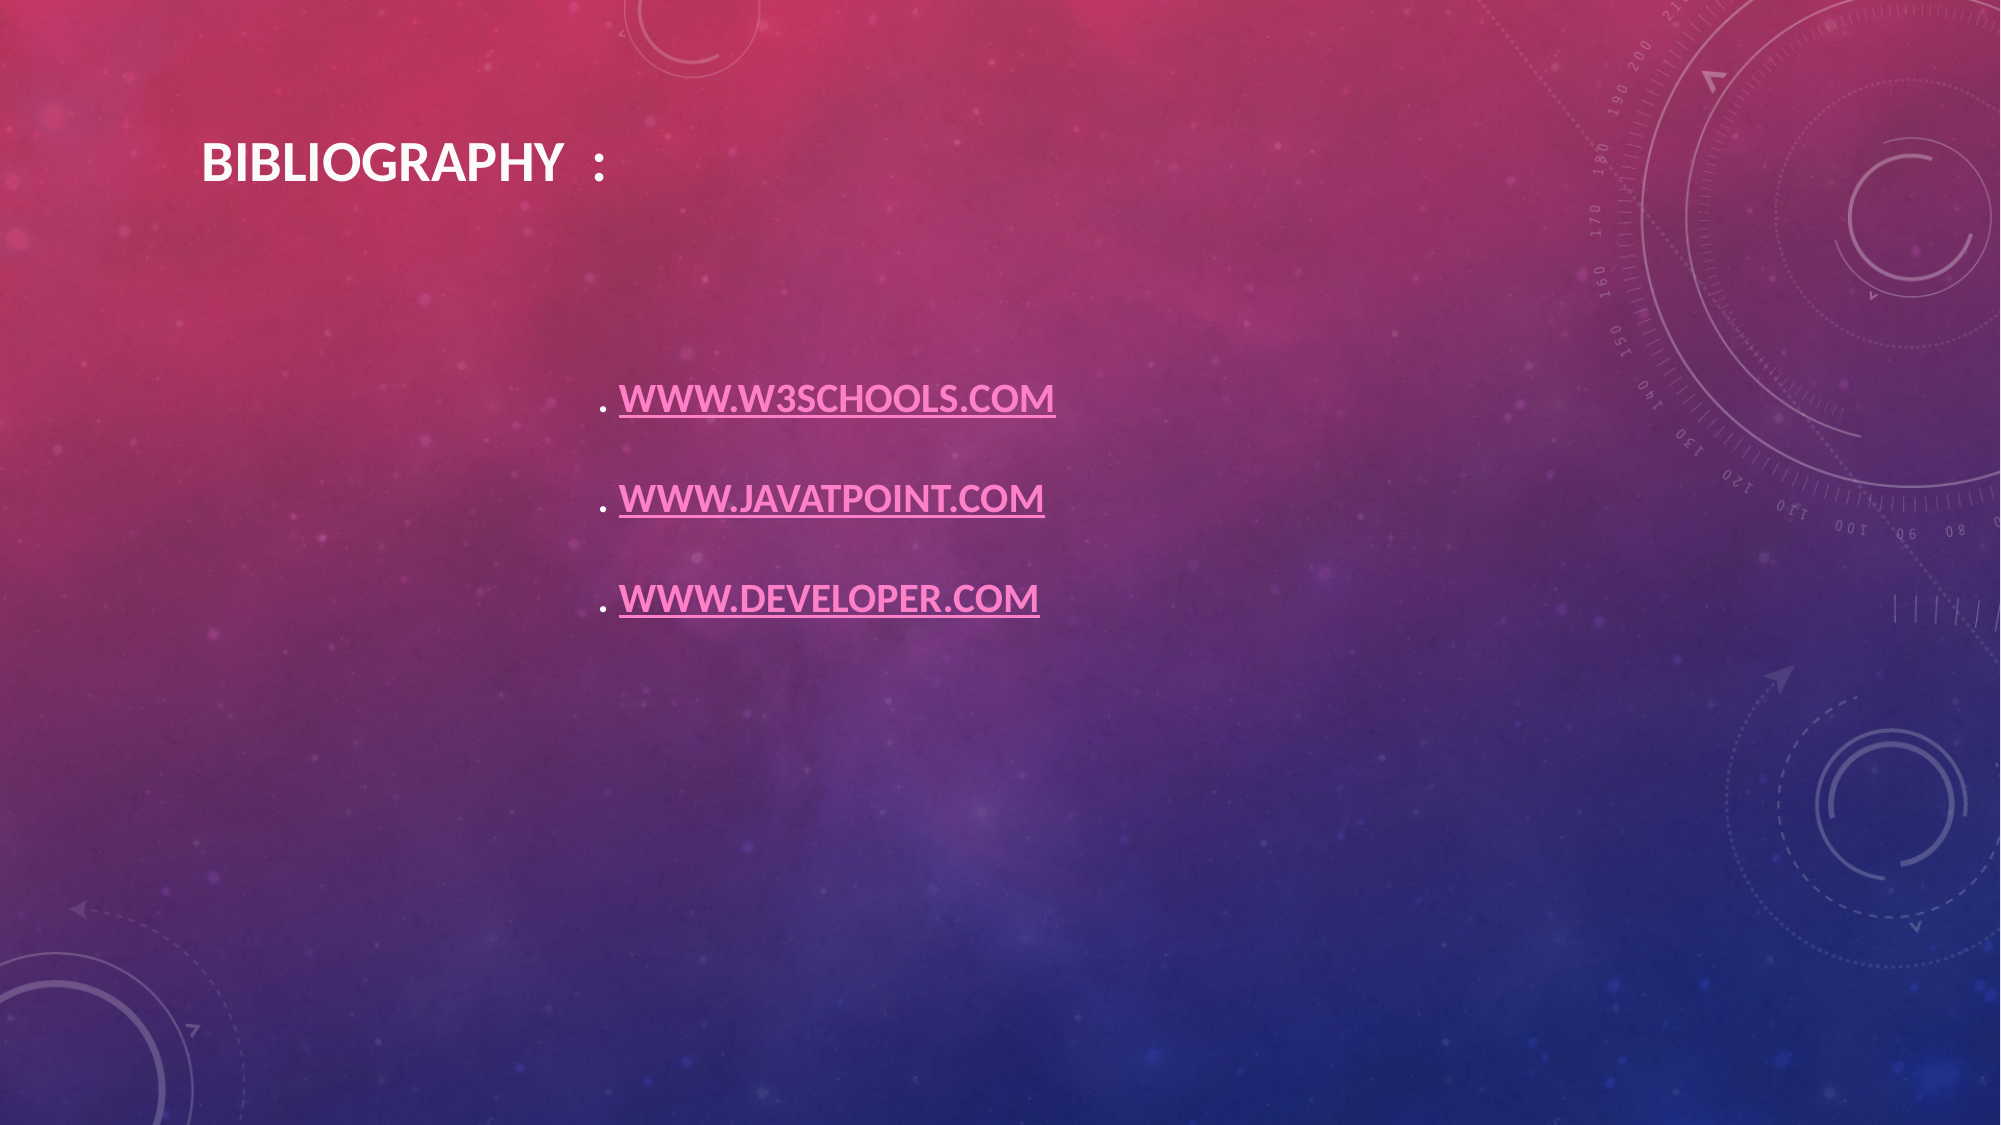

BIBLIOGRAPHY  :
. WWW.W3SCHOOLS.COM

. WWW.JAVATPOINT.COM

. WWW.DEVELOPER.COM